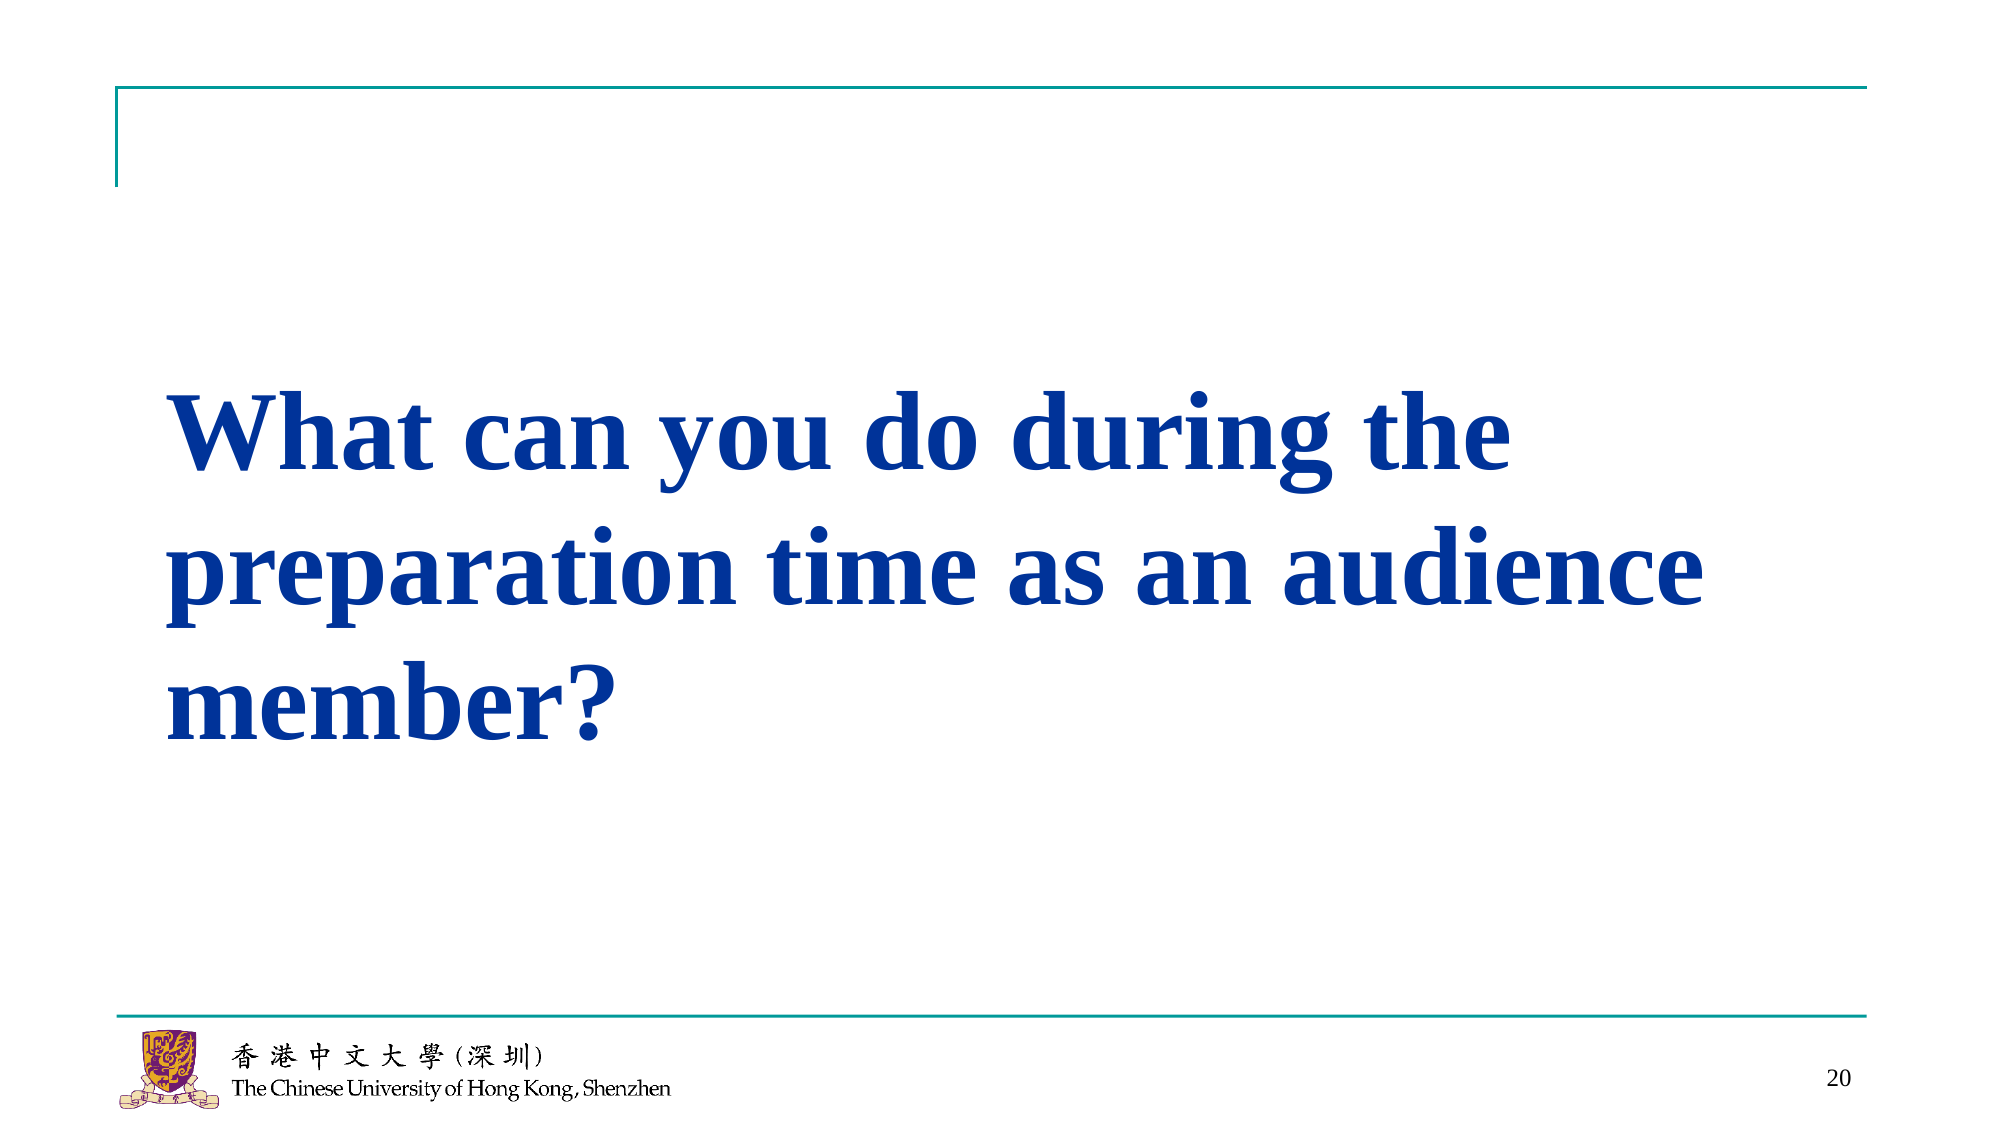

# What can you do during the preparation time as an audience member?

20